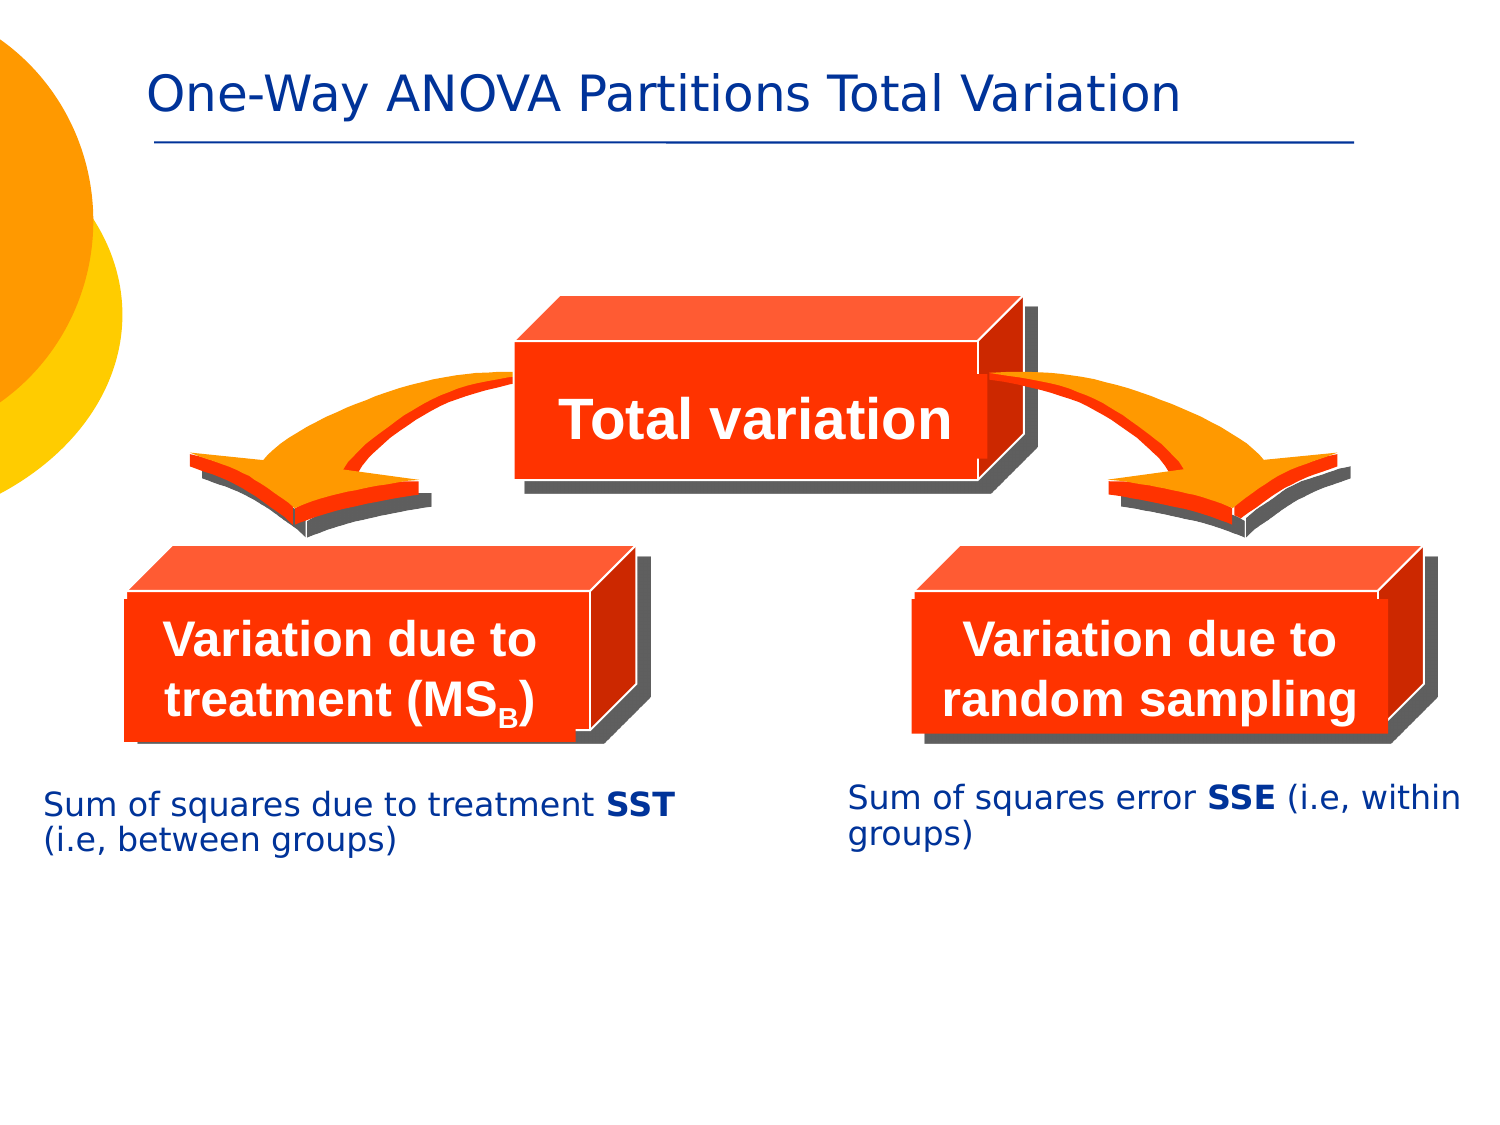

# One-Way ANOVA Partitions Total Variation

Total variation

Variation due to treatment (MSB)
Variation due to random sampling
Sum of squares error SSE (i.e, within groups)

Sum of squares due to treatment SST (i.e, between groups)